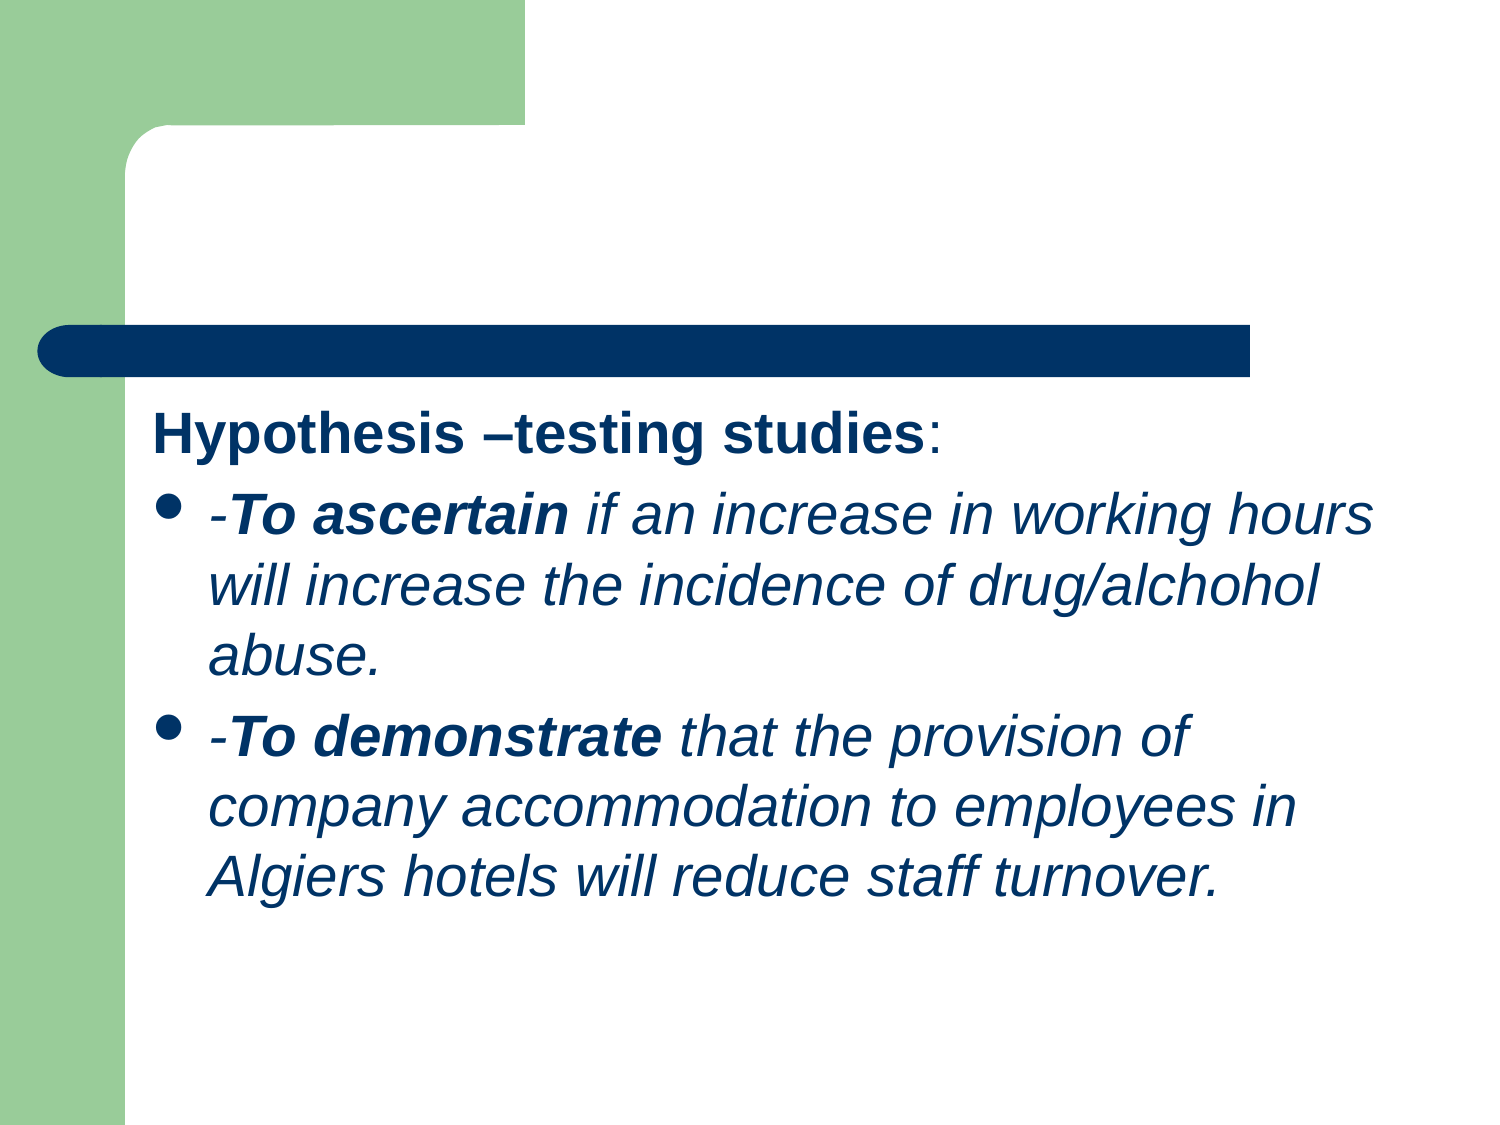

#
Hypothesis –testing studies:
-To ascertain if an increase in working hours will increase the incidence of drug/alchohol abuse.
-To demonstrate that the provision of company accommodation to employees in Algiers hotels will reduce staff turnover.